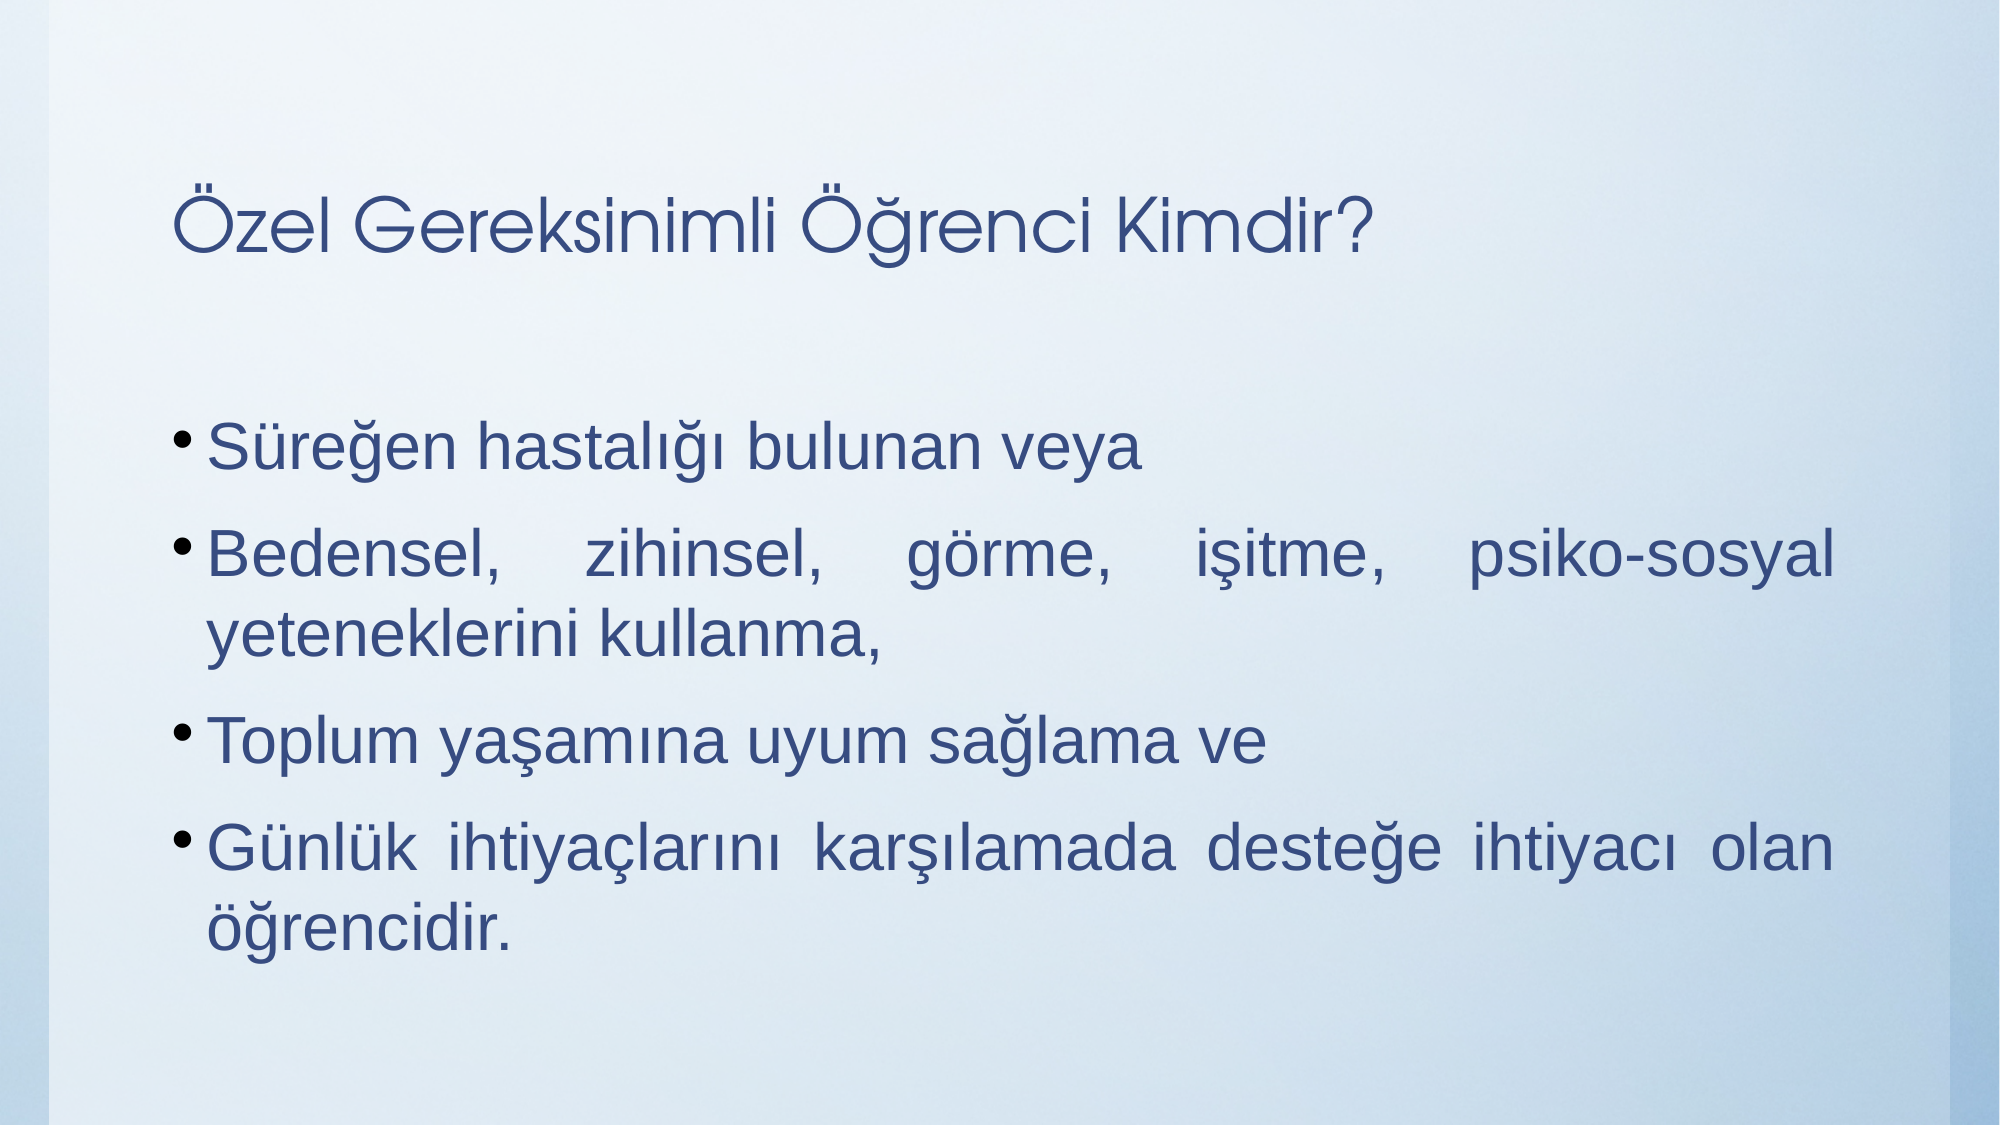

# Özel Gereksinimli Öğrenci Kimdir?
Süreğen hastalığı bulunan veya
Bedensel, zihinsel, görme, işitme, psiko-sosyal yeteneklerini kullanma,
Toplum yaşamına uyum sağlama ve
Günlük ihtiyaçlarını karşılamada desteğe ihtiyacı olan öğrencidir.